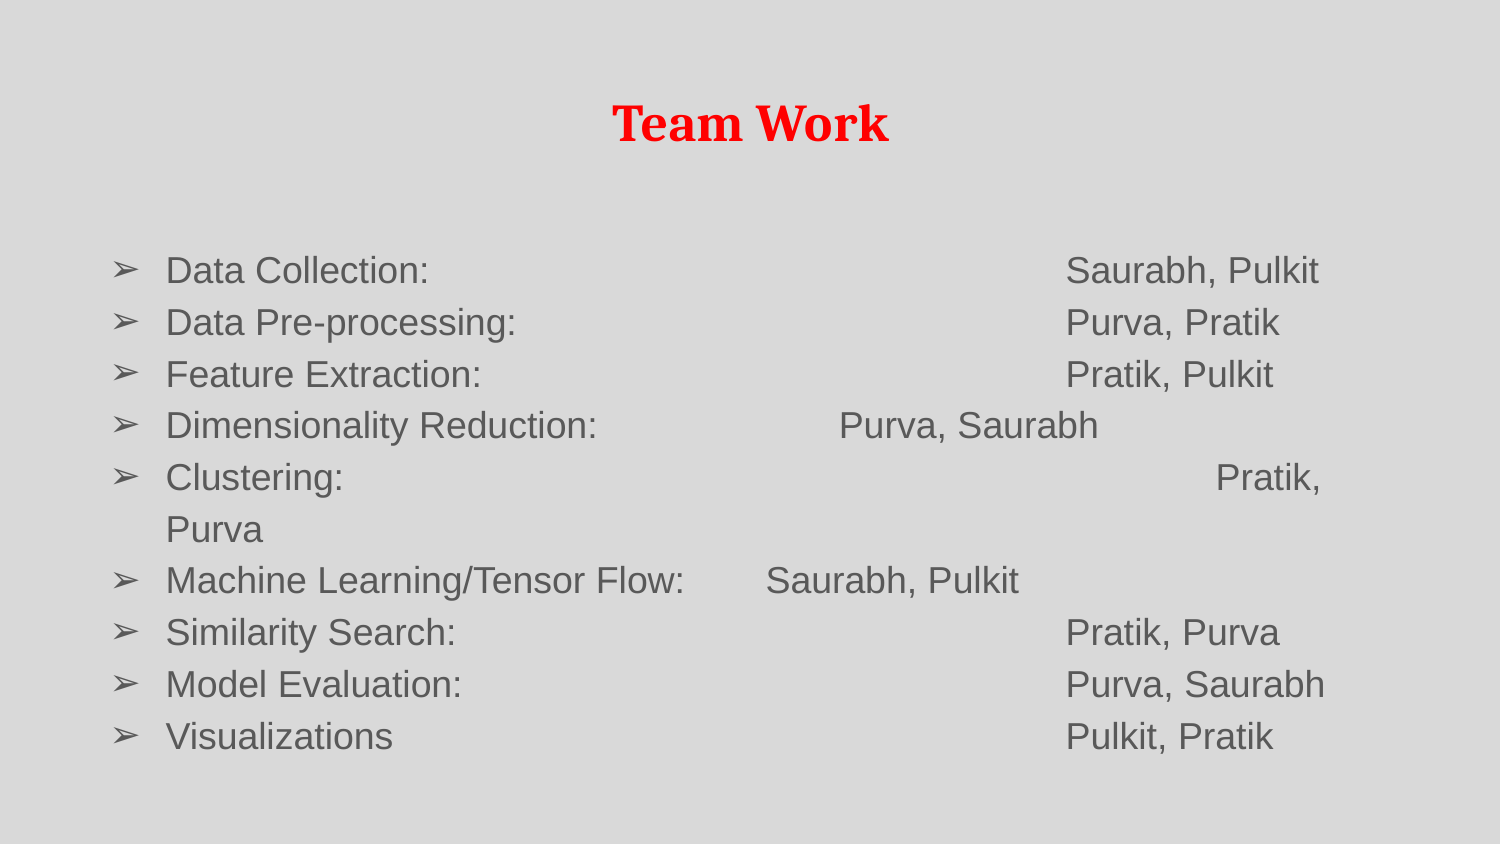

# Team Work

Data Collection: 					Saurabh, Pulkit
Data Pre-processing: 				Purva, Pratik
Feature Extraction: 				Pratik, Pulkit
Dimensionality Reduction: 		       Purva, Saurabh
Clustering: 						Pratik, Purva
Machine Learning/Tensor Flow: 	Saurabh, Pulkit
Similarity Search: 				Pratik, Purva
Model Evaluation: 				Purva, Saurabh
Visualizations					Pulkit, Pratik